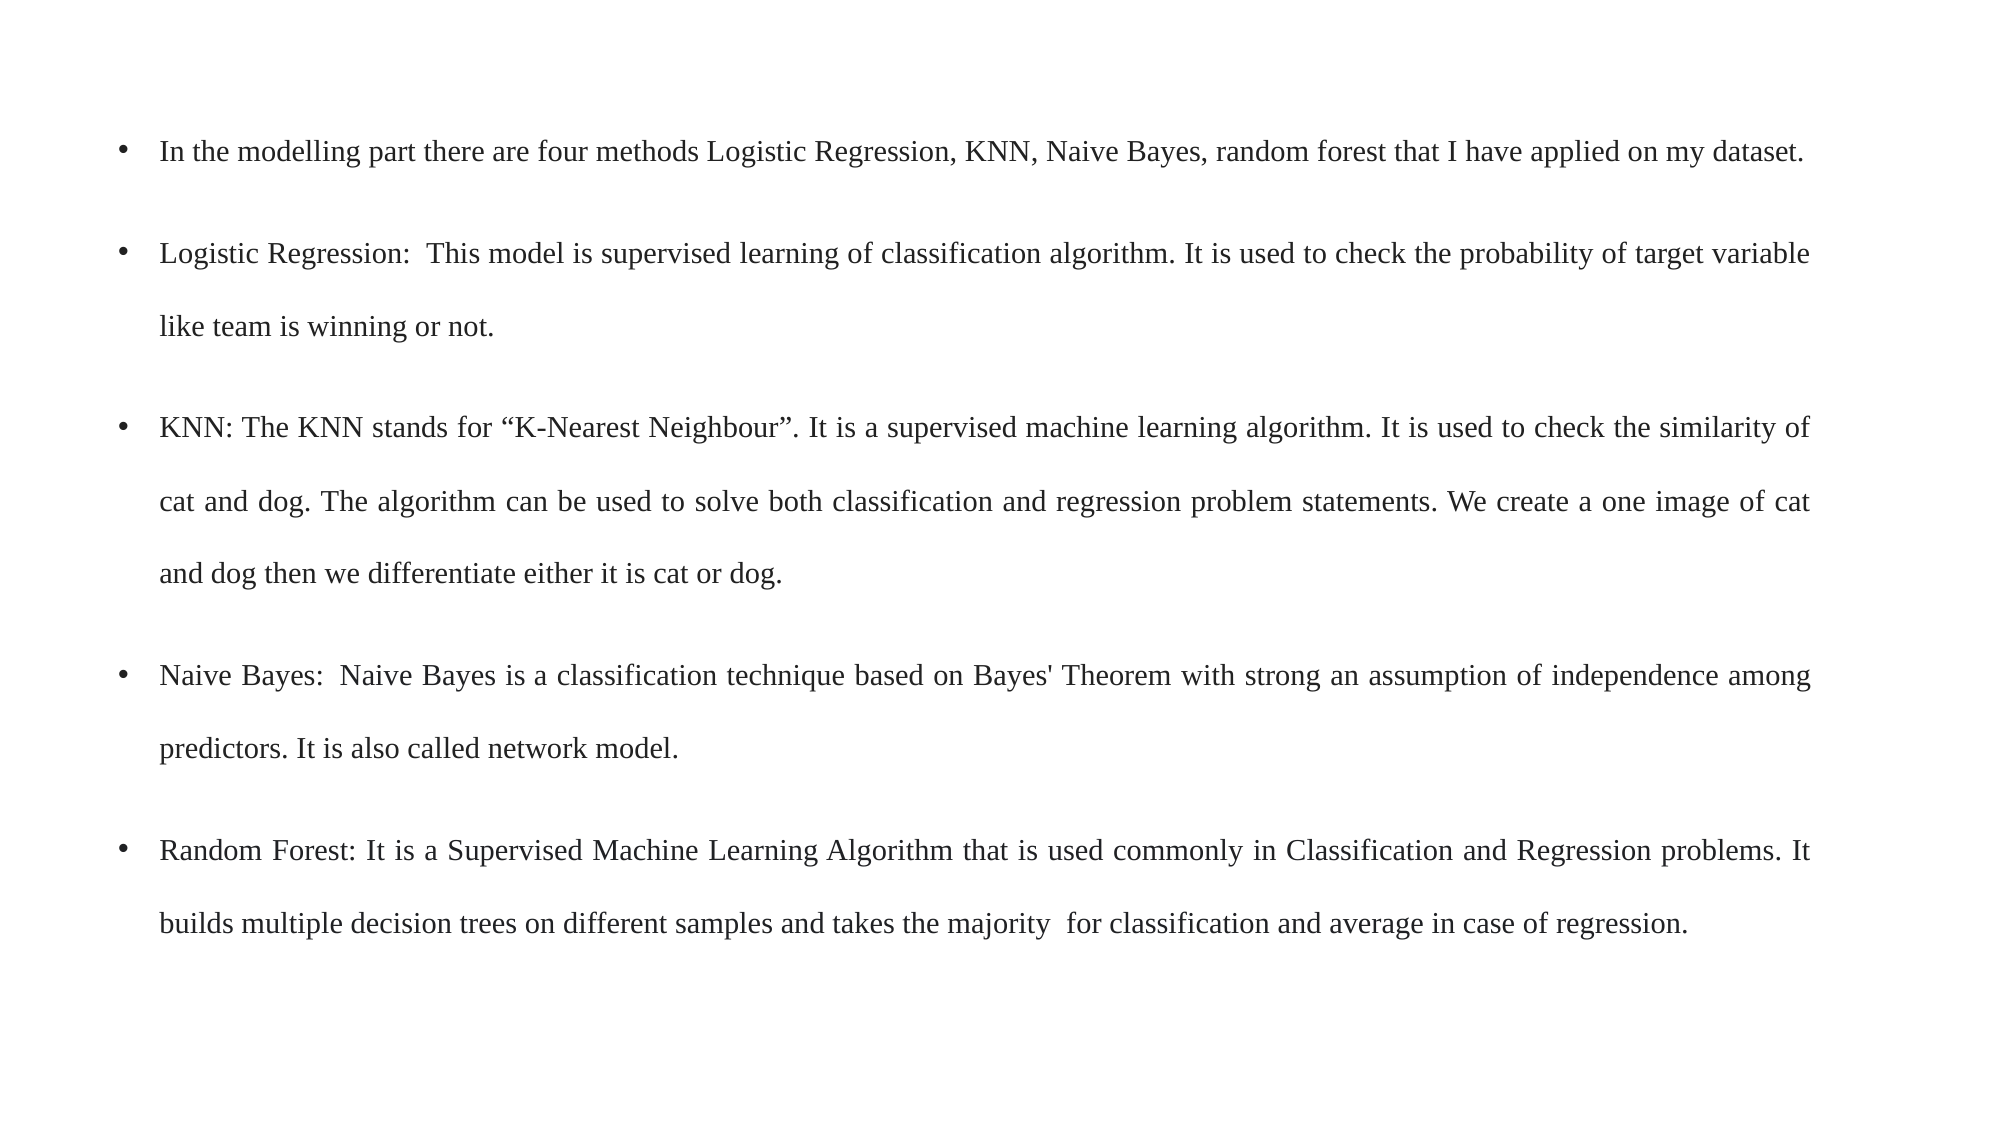

In the modelling part there are four methods Logistic Regression, KNN, Naive Bayes, random forest that I have applied on my dataset.
Logistic Regression:  This model is supervised learning of classification algorithm. It is used to check the probability of target variable like team is winning or not.
KNN: The KNN stands for “K-Nearest Neighbour”. It is a supervised machine learning algorithm. It is used to check the similarity of cat and dog. The algorithm can be used to solve both classification and regression problem statements. We create a one image of cat and dog then we differentiate either it is cat or dog.
Naive Bayes:  Naive Bayes is a classification technique based on Bayes' Theorem with strong an assumption of independence among predictors. It is also called network model.
Random Forest: It is a Supervised Machine Learning Algorithm that is used commonly in Classification and Regression problems. It builds multiple decision trees on different samples and takes the majority  for classification and average in case of regression.